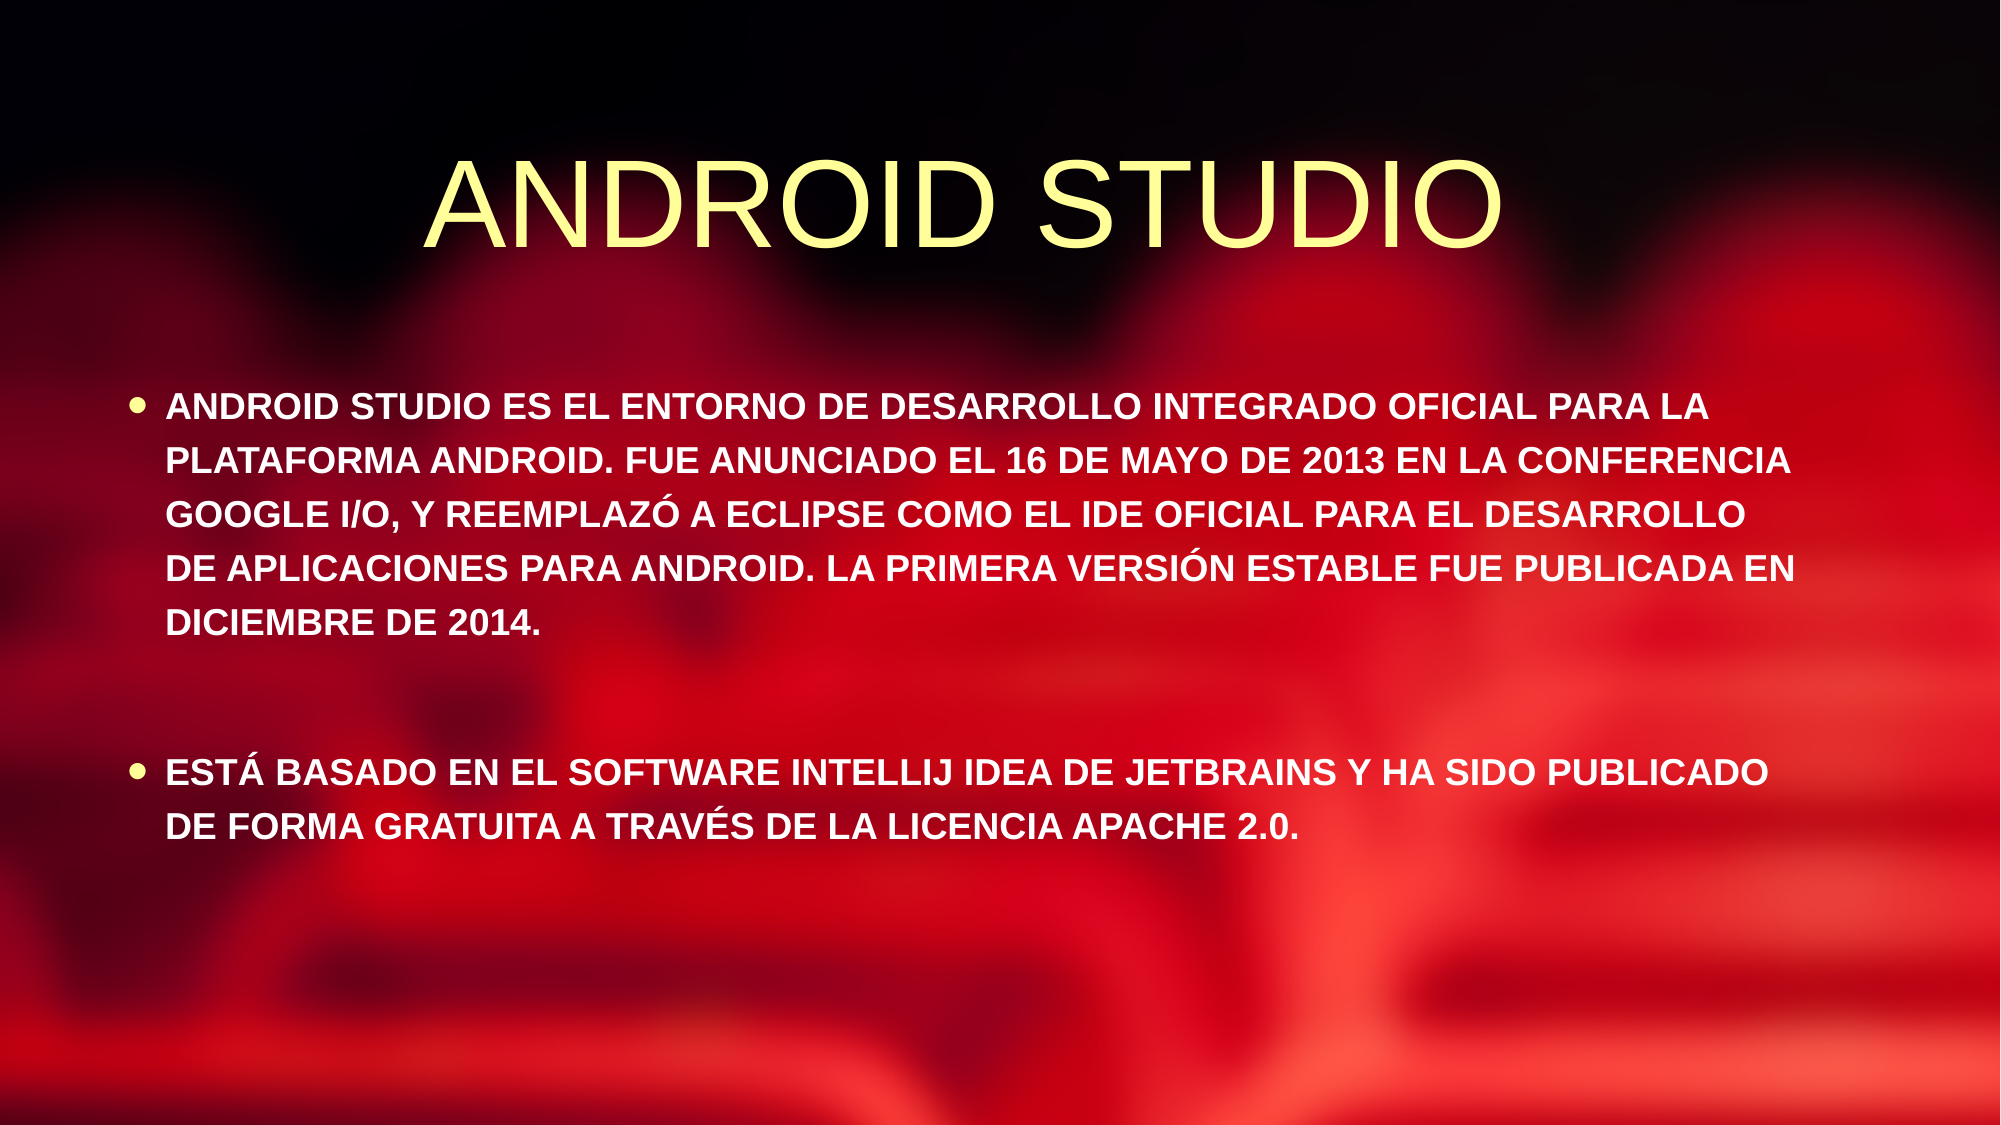

# ANDROID STUDIO
Android Studio es el entorno de desarrollo integrado oficial para la plataforma Android. Fue anunciado el 16 de mayo de 2013 en la conferencia Google I/O, y reemplazó a Eclipse como el IDE oficial para el desarrollo de aplicaciones para Android. La primera versión estable fue publicada en diciembre de 2014.

Está basado en el software IntelliJ IDEA de JetBrains y ha sido publicado de forma gratuita a través de la Licencia Apache 2.0.